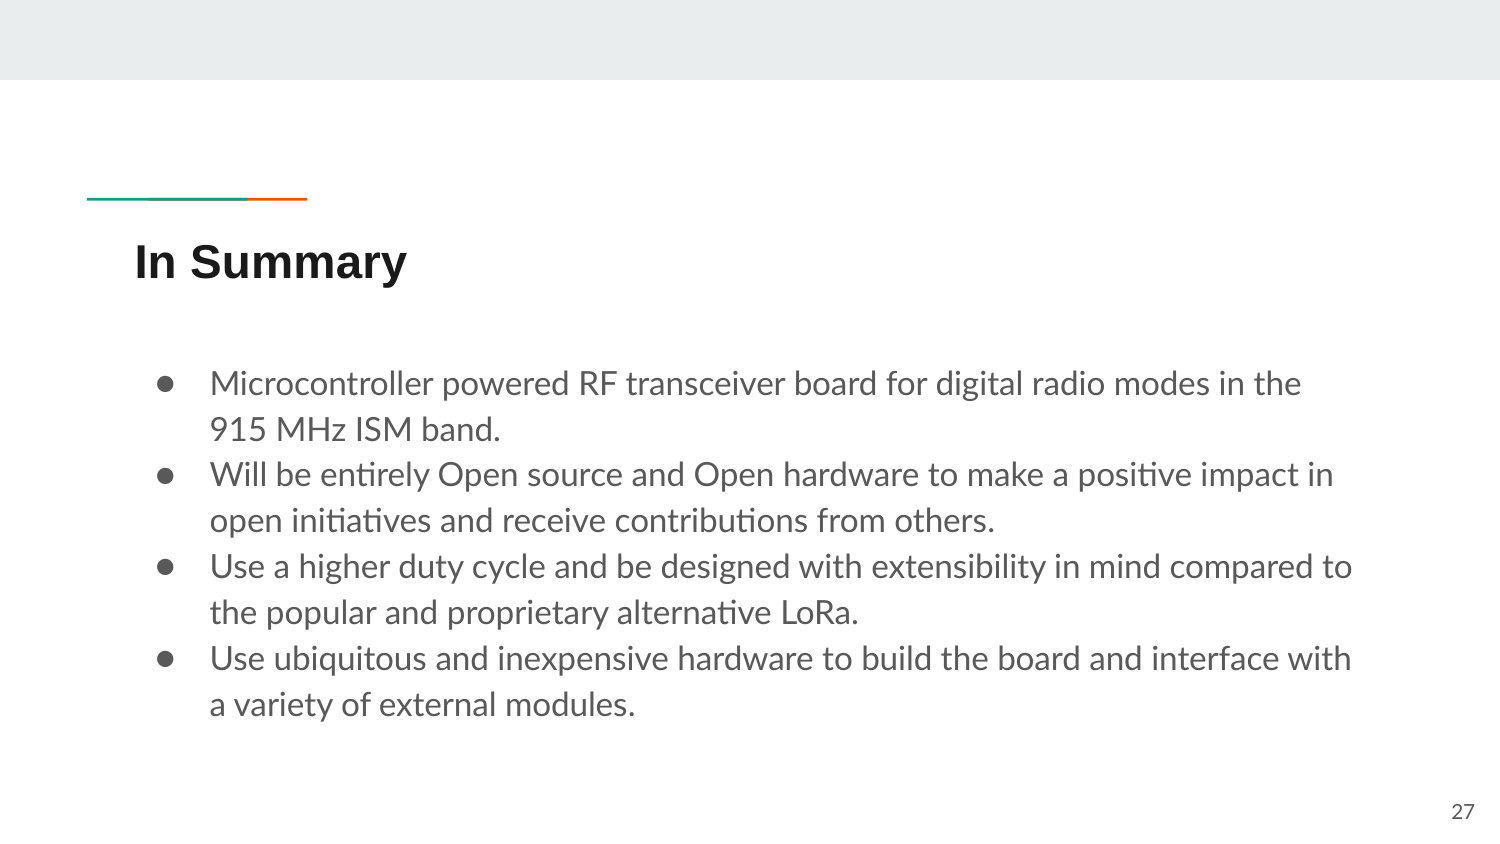

# In Summary
Microcontroller powered RF transceiver board for digital radio modes in the 915 MHz ISM band.
Will be entirely Open source and Open hardware to make a positive impact in open initiatives and receive contributions from others.
Use a higher duty cycle and be designed with extensibility in mind compared to the popular and proprietary alternative LoRa.
Use ubiquitous and inexpensive hardware to build the board and interface with a variety of external modules.
27